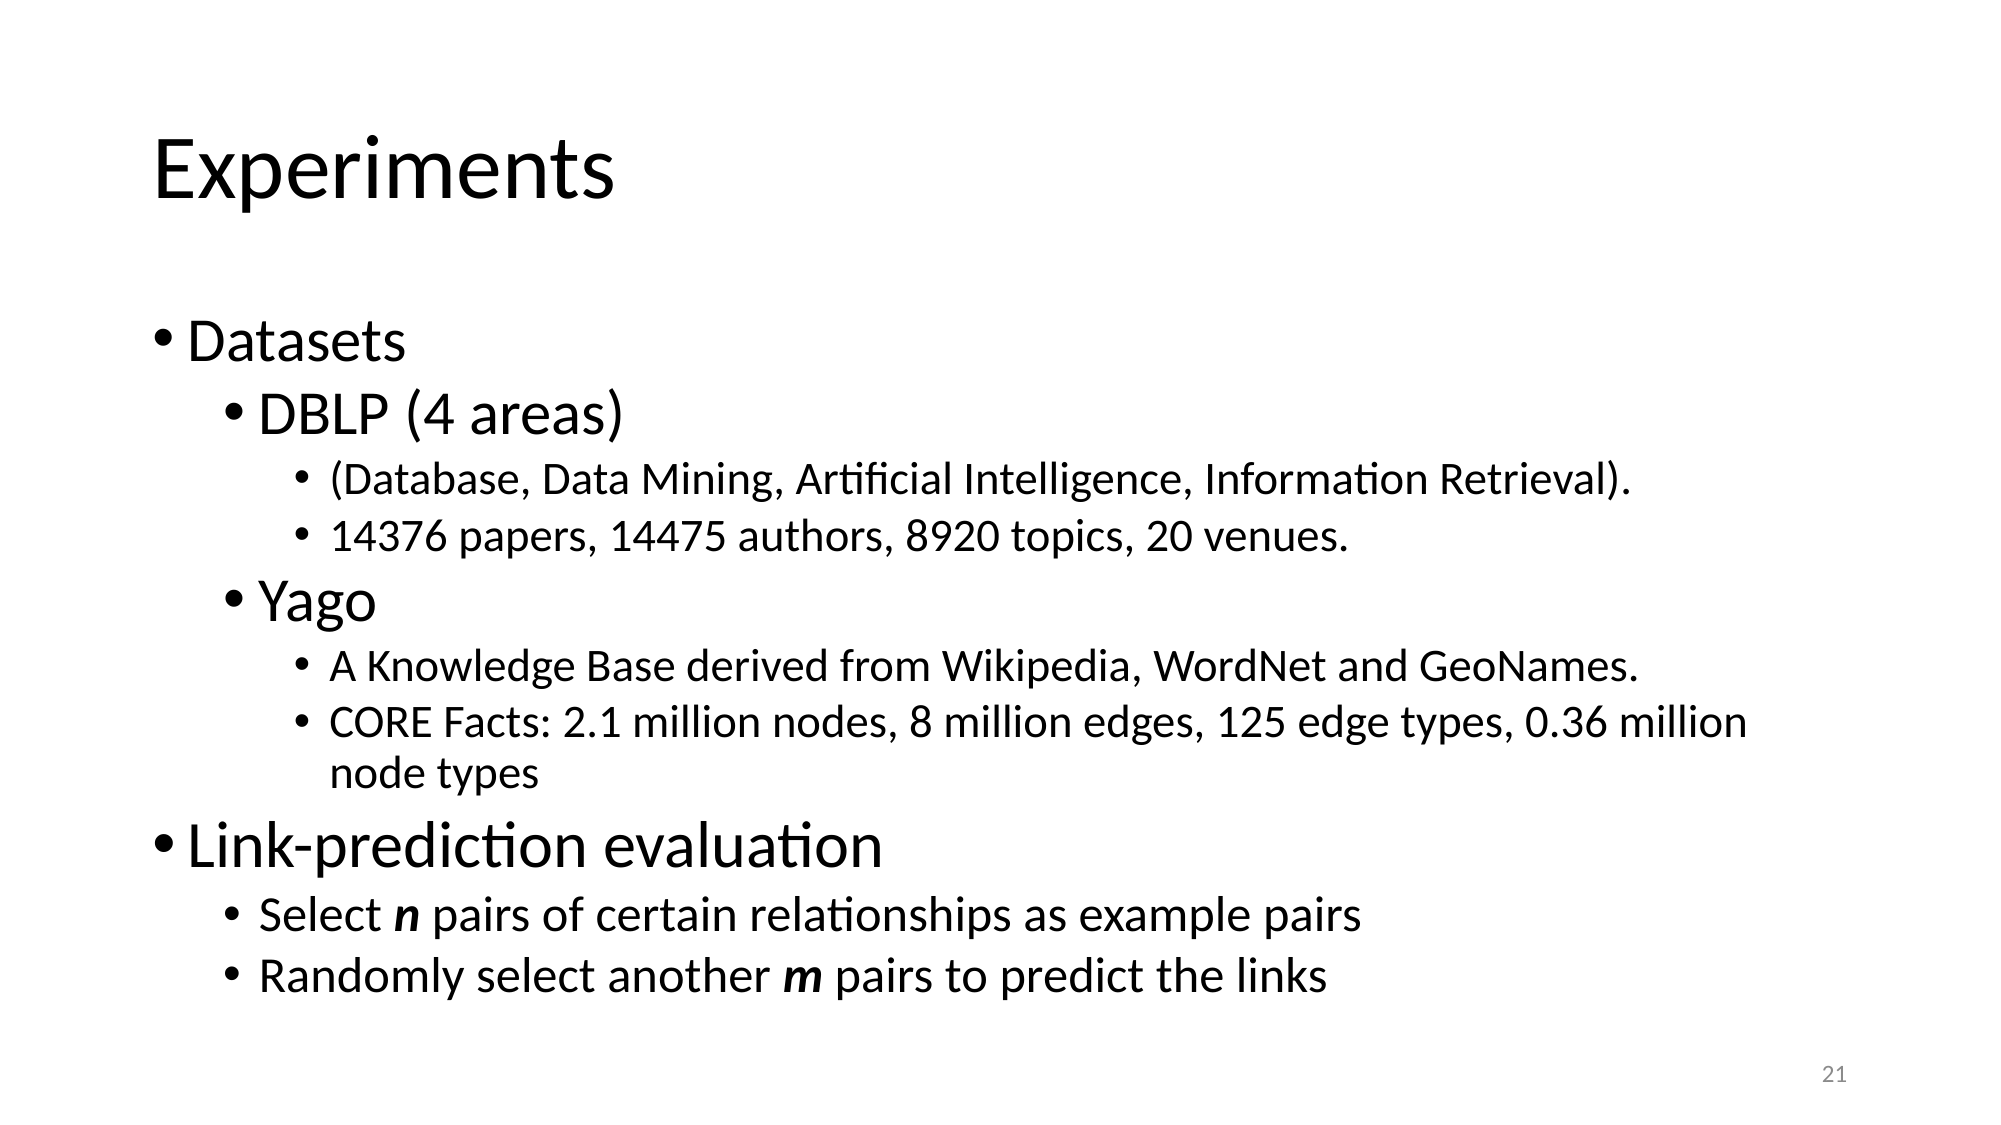

# Experiments
Datasets
DBLP (4 areas)
(Database, Data Mining, Artificial Intelligence, Information Retrieval).
14376 papers, 14475 authors, 8920 topics, 20 venues.
Yago
A Knowledge Base derived from Wikipedia, WordNet and GeoNames.
CORE Facts: 2.1 million nodes, 8 million edges, 125 edge types, 0.36 million node types
Link-prediction evaluation
Select n pairs of certain relationships as example pairs
Randomly select another m pairs to predict the links
21